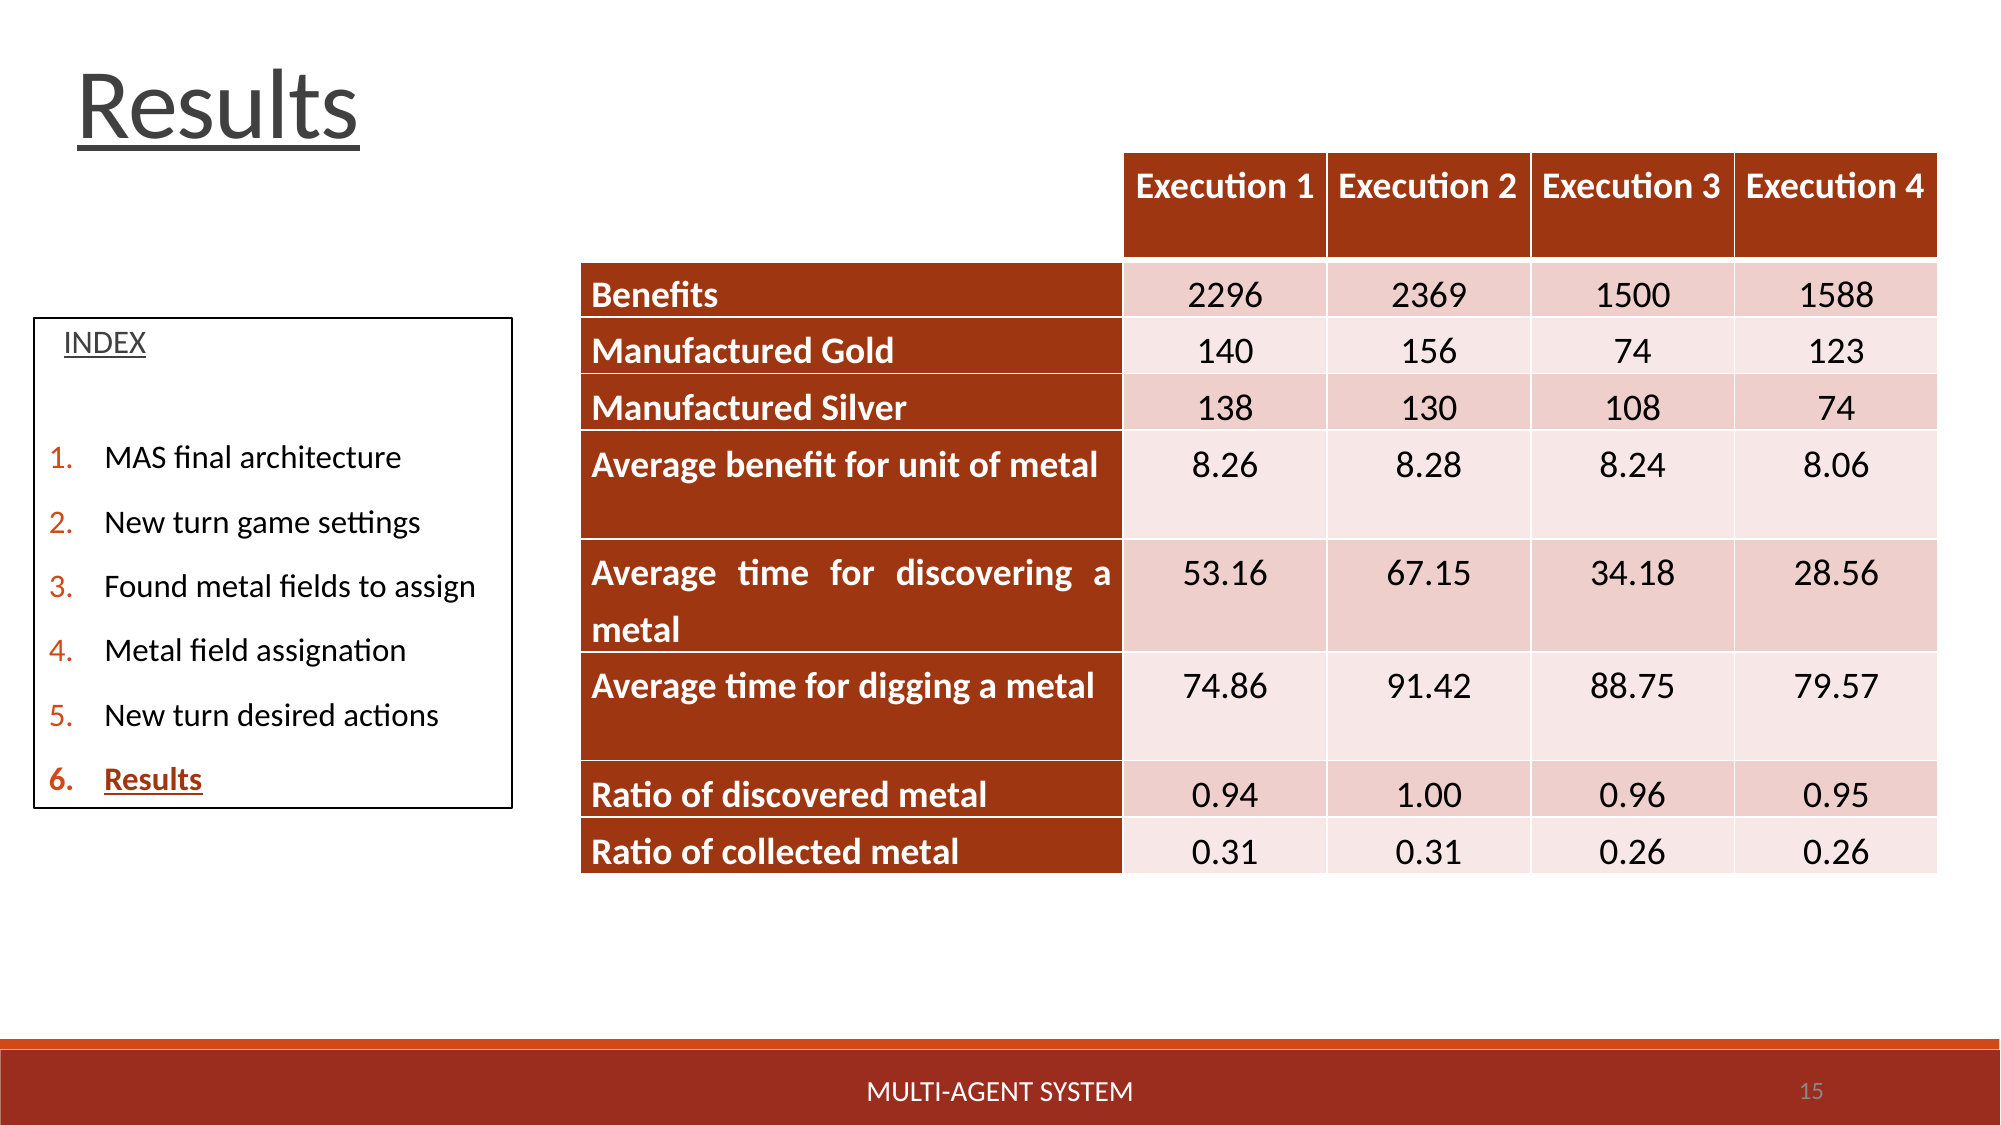

Results
|  | Execution 1 | Execution 2 | Execution 3 | Execution 4 |
| --- | --- | --- | --- | --- |
| Benefits | 2296 | 2369 | 1500 | 1588 |
| Manufactured Gold | 140 | 156 | 74 | 123 |
| Manufactured Silver | 138 | 130 | 108 | 74 |
| Average benefit for unit of metal | 8.26 | 8.28 | 8.24 | 8.06 |
| Average time for discovering a metal | 53.16 | 67.15 | 34.18 | 28.56 |
| Average time for digging a metal | 74.86 | 91.42 | 88.75 | 79.57 |
| Ratio of discovered metal | 0.94 | 1.00 | 0.96 | 0.95 |
| Ratio of collected metal | 0.31 | 0.31 | 0.26 | 0.26 |
INDEX

MAS final architecture
New turn game settings
Found metal fields to assign
Metal field assignation
New turn desired actions
Results
Multi-agent system
15